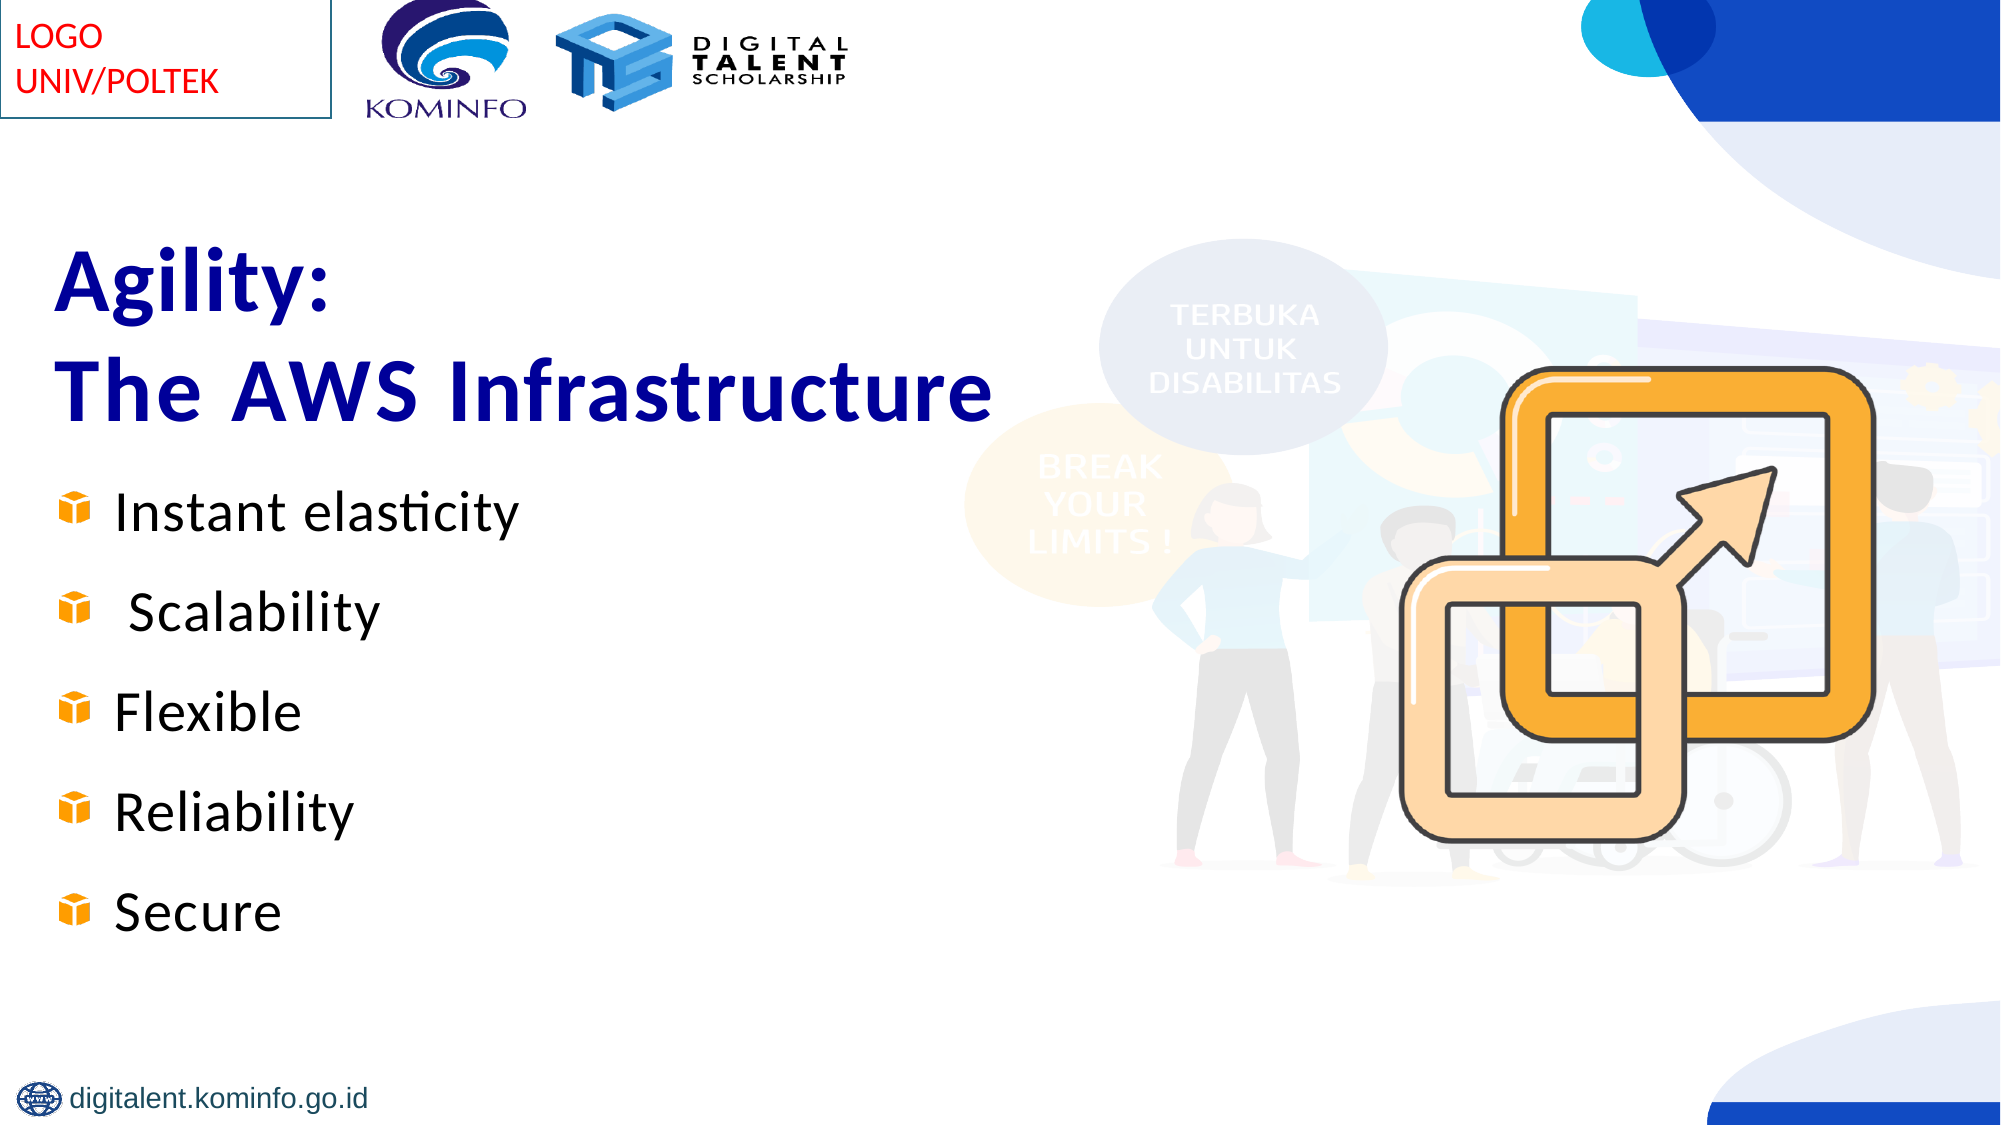

# Agility: The AWS Infrastructure

Instant elasticity  Scalability  Flexible  Reliability  Secure